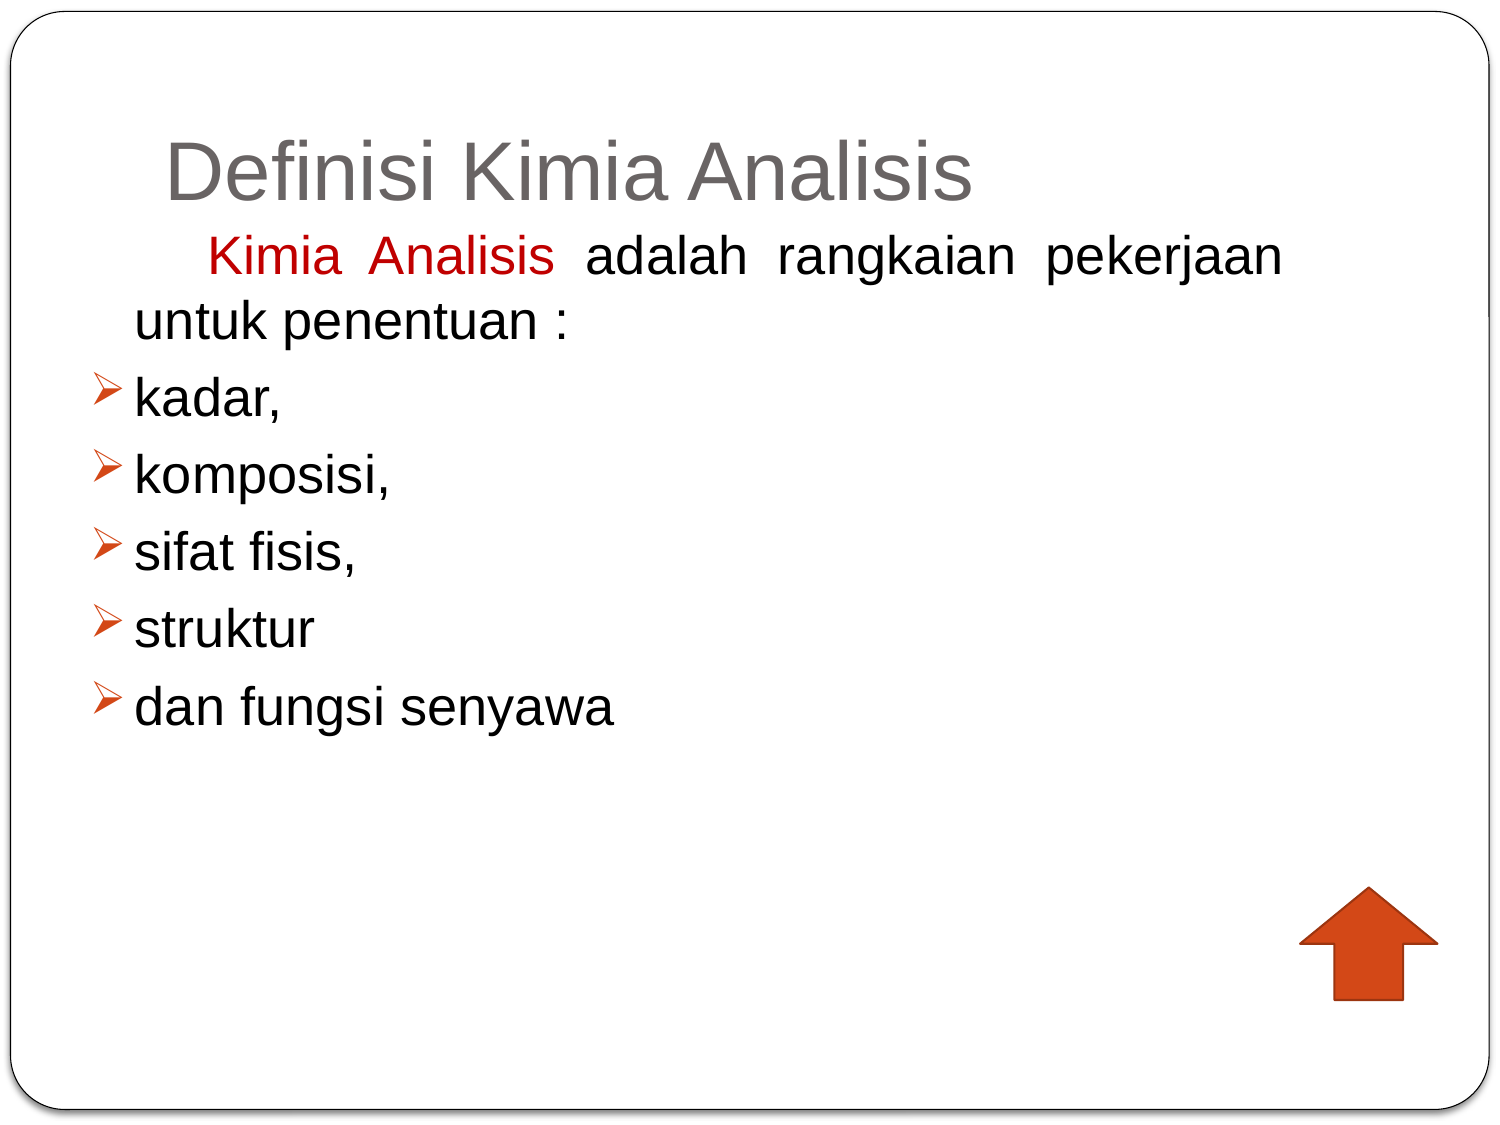

# Definisi Kimia Analisis
    Kimia Analisis adalah rangkaian pekerjaan untuk penentuan :
kadar,
komposisi,
sifat fisis,
struktur
dan fungsi senyawa